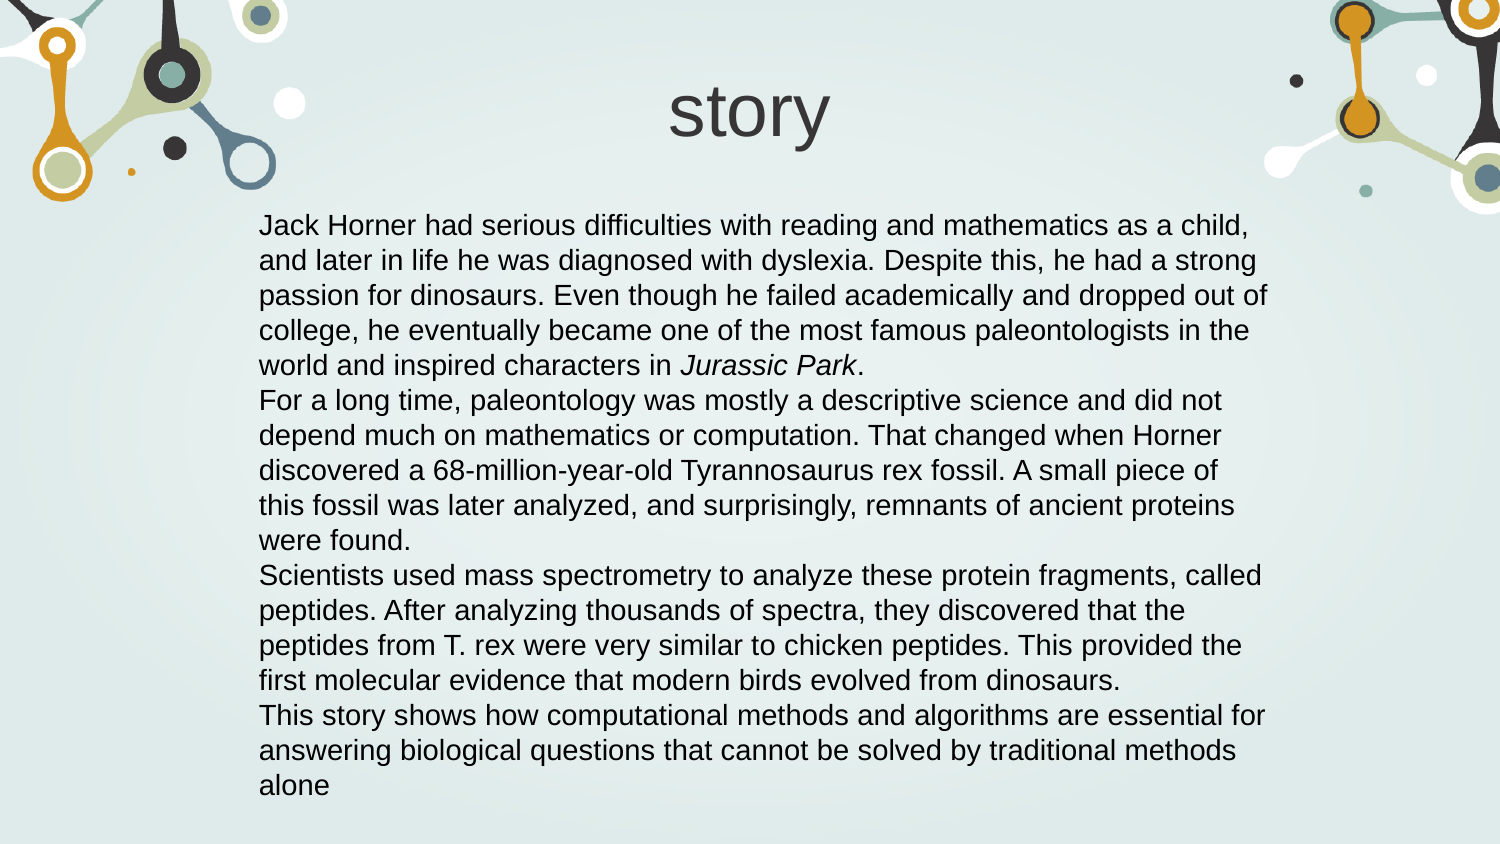

# story
Jack Horner had serious difficulties with reading and mathematics as a child, and later in life he was diagnosed with dyslexia. Despite this, he had a strong passion for dinosaurs. Even though he failed academically and dropped out of college, he eventually became one of the most famous paleontologists in the world and inspired characters in Jurassic Park.
For a long time, paleontology was mostly a descriptive science and did not depend much on mathematics or computation. That changed when Horner discovered a 68-million-year-old Tyrannosaurus rex fossil. A small piece of this fossil was later analyzed, and surprisingly, remnants of ancient proteins were found.
Scientists used mass spectrometry to analyze these protein fragments, called peptides. After analyzing thousands of spectra, they discovered that the peptides from T. rex were very similar to chicken peptides. This provided the first molecular evidence that modern birds evolved from dinosaurs.
This story shows how computational methods and algorithms are essential for answering biological questions that cannot be solved by traditional methods alone